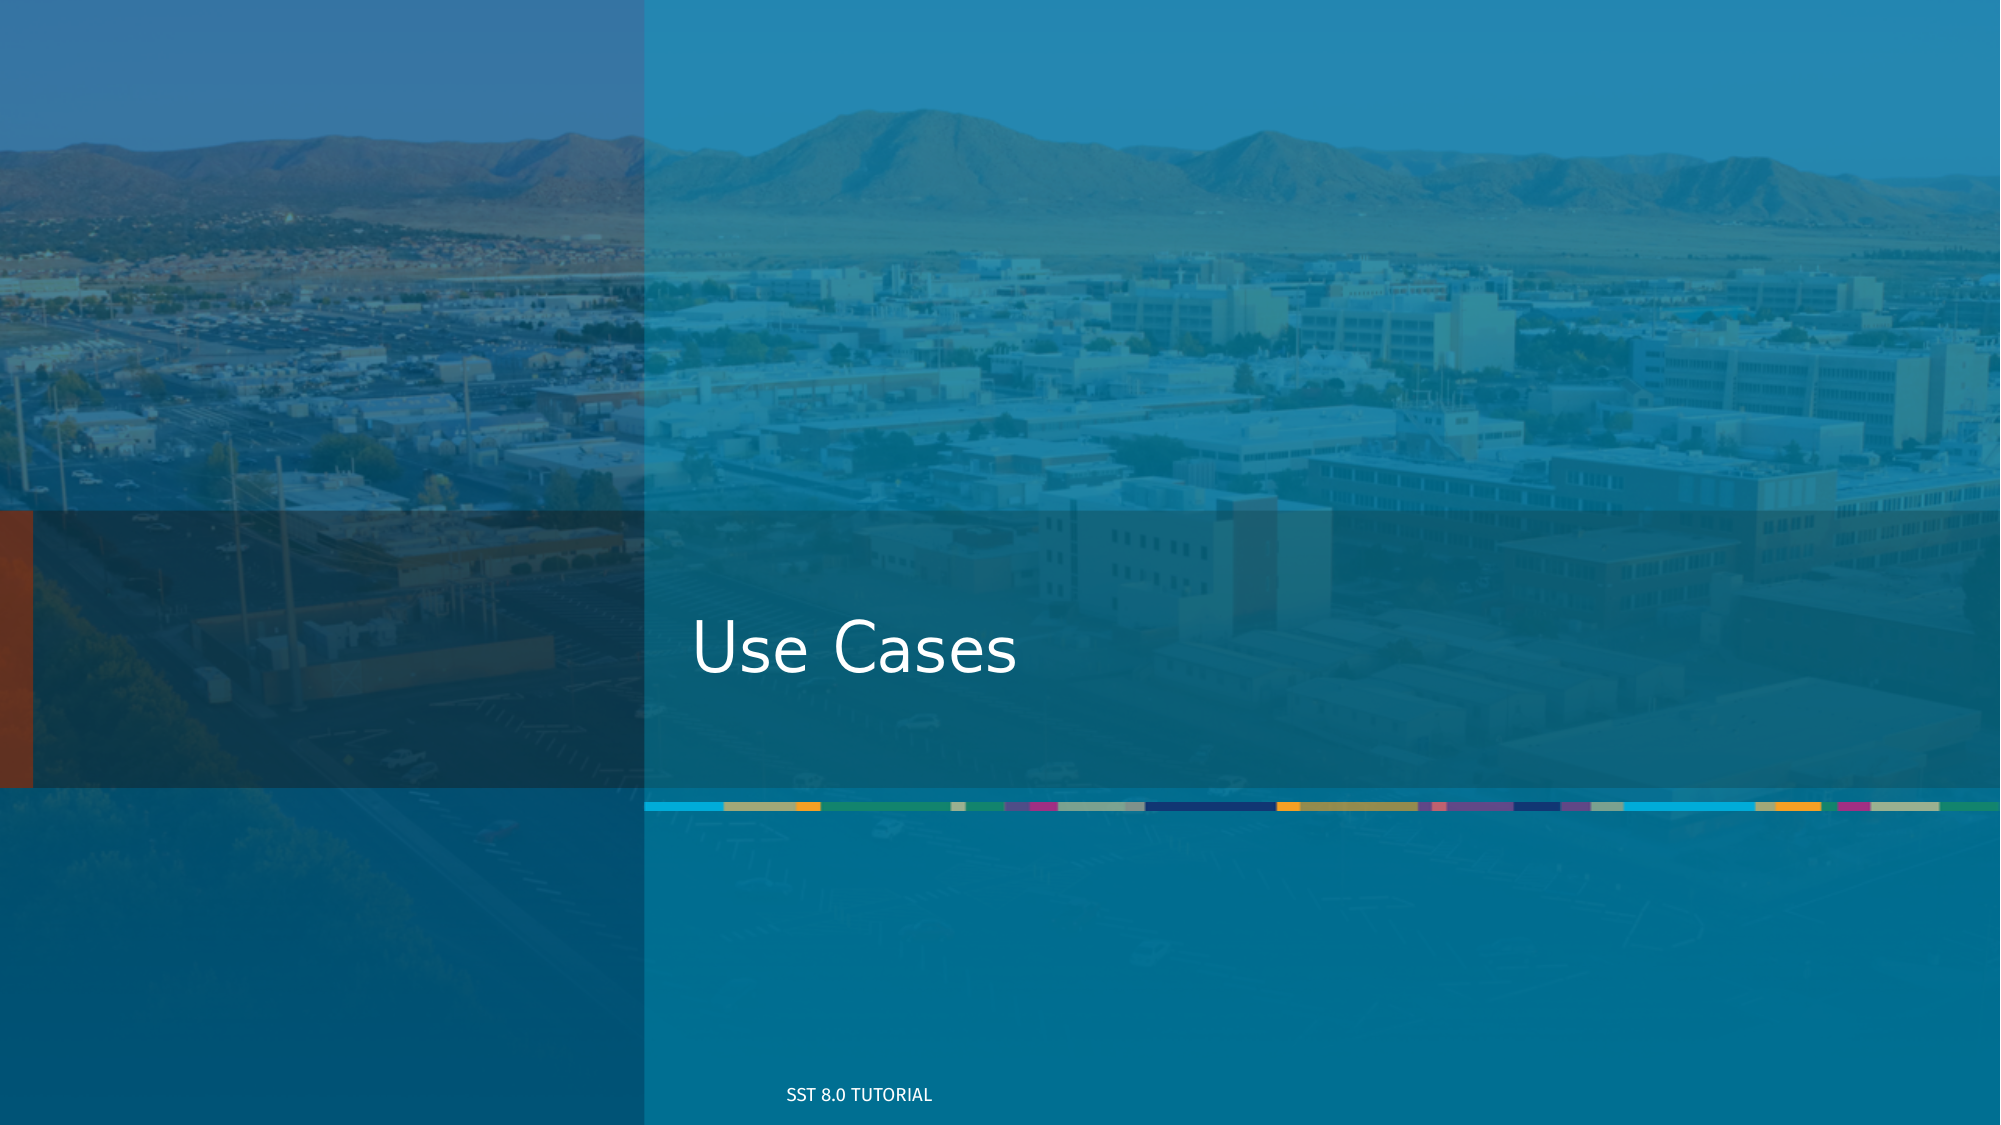

# Use Cases

62
SST 8.0 Tutorial